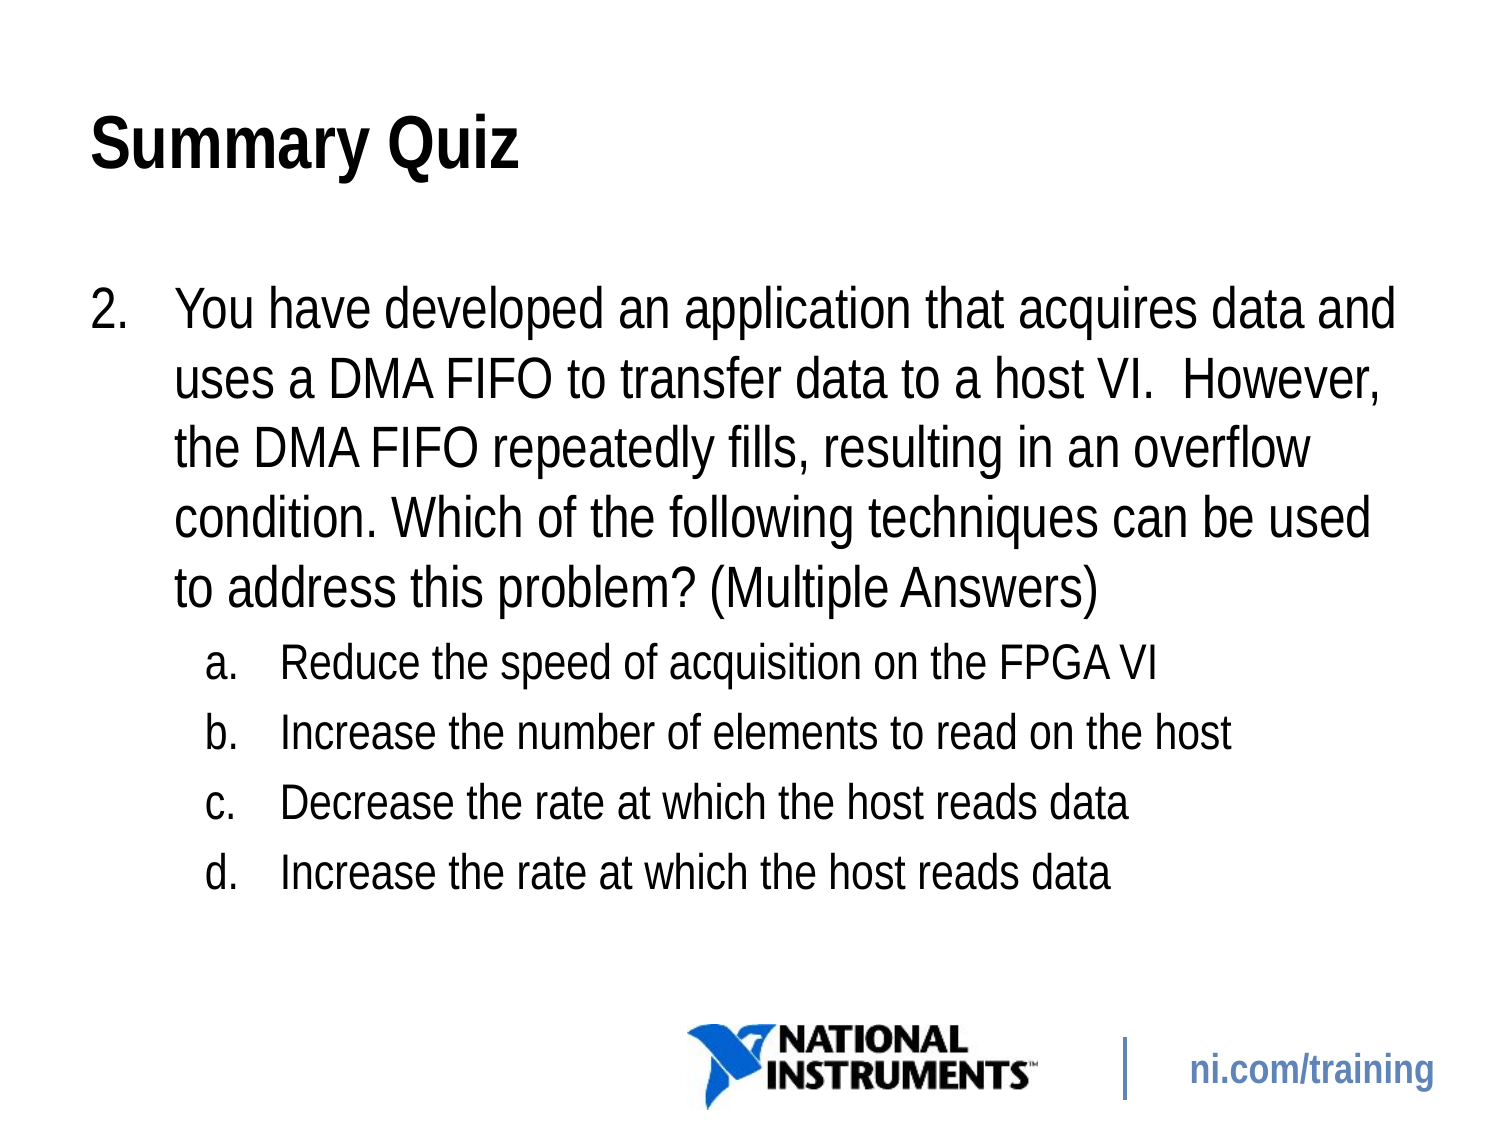

# Summary Quiz
You have developed an application that acquires data and uses a DMA FIFO to transfer data to a host VI.  However, the DMA FIFO repeatedly fills, resulting in an overflow condition. Which of the following techniques can be used to address this problem? (Multiple Answers)
Reduce the speed of acquisition on the FPGA VI
Increase the number of elements to read on the host
Decrease the rate at which the host reads data
Increase the rate at which the host reads data